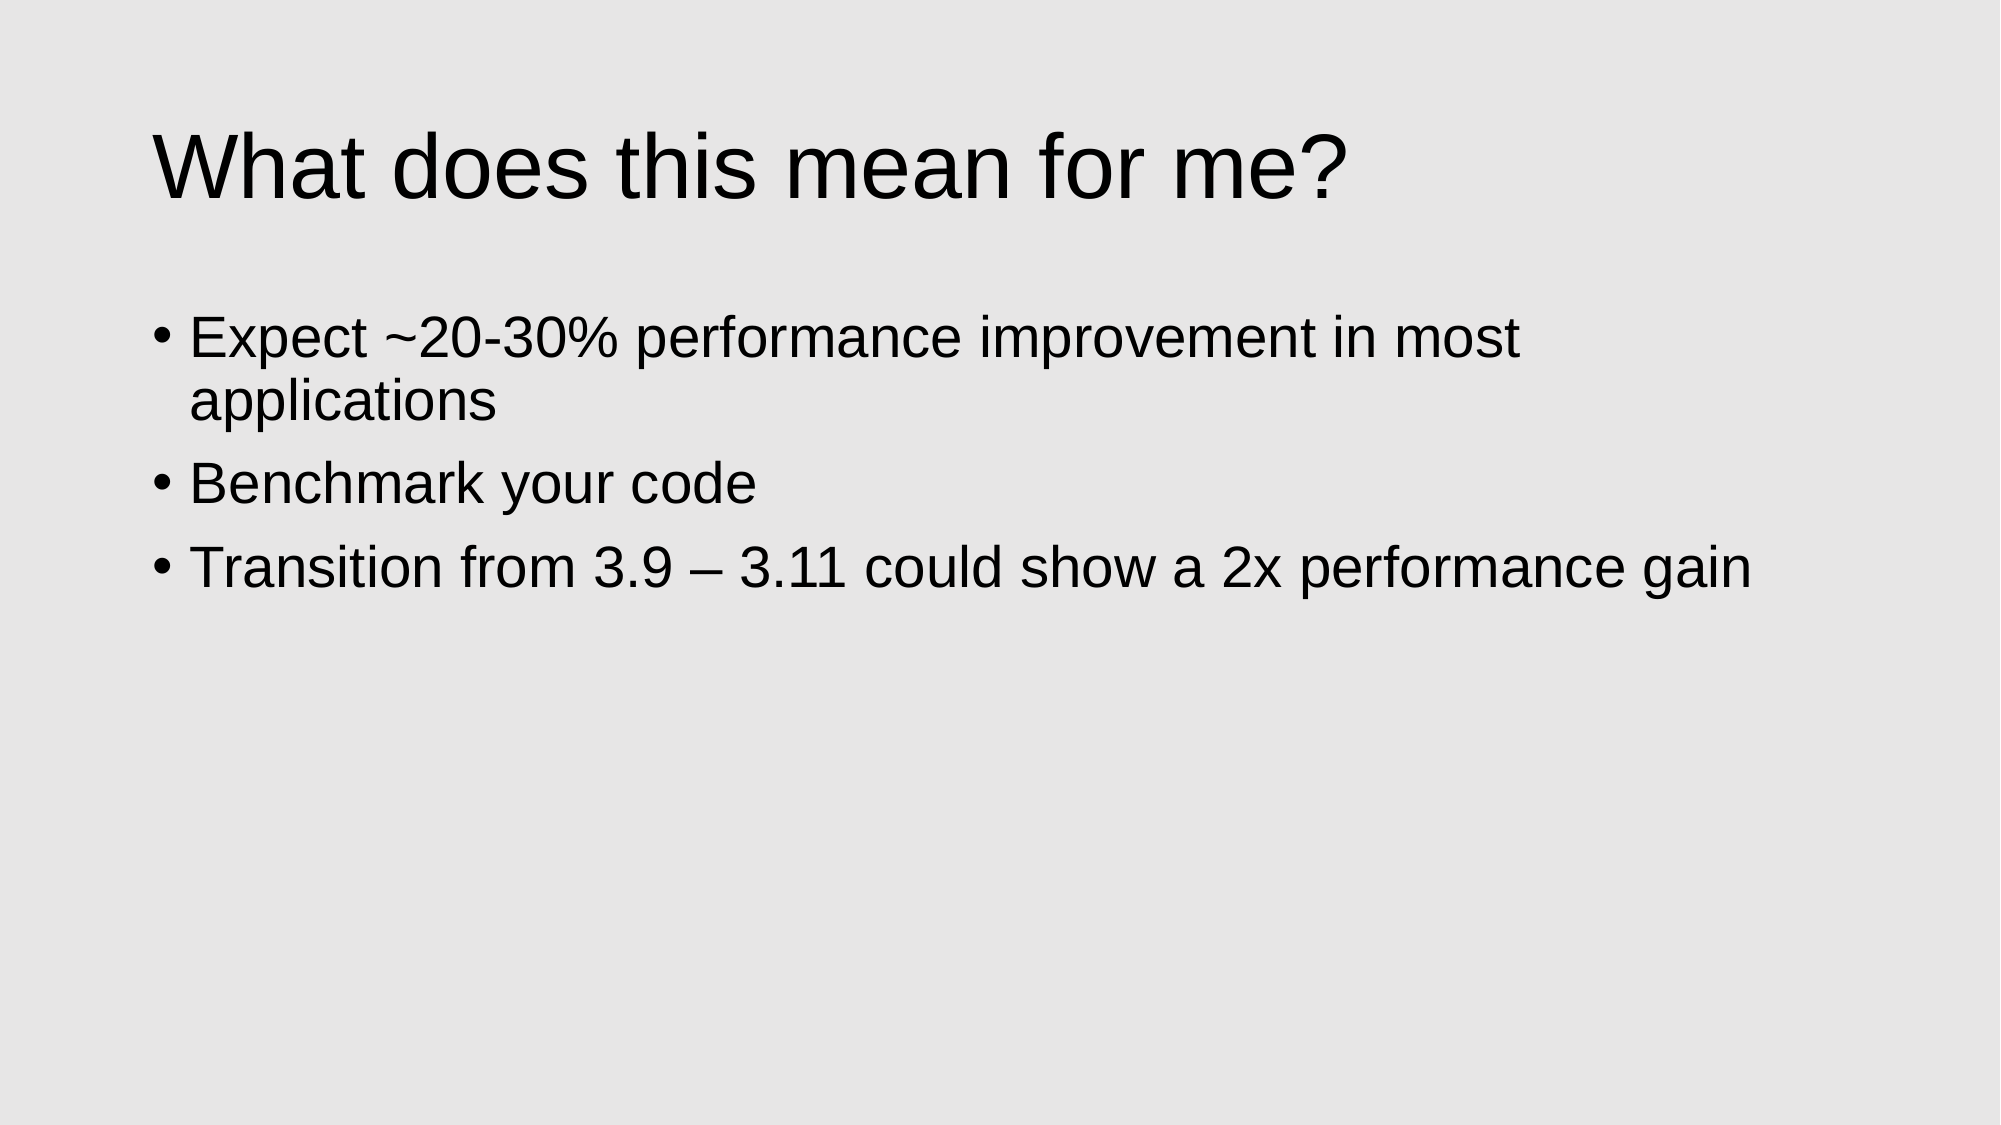

# What does this mean for me?
Expect ~20-30% performance improvement in most applications
Benchmark your code
Transition from 3.9 – 3.11 could show a 2x performance gain